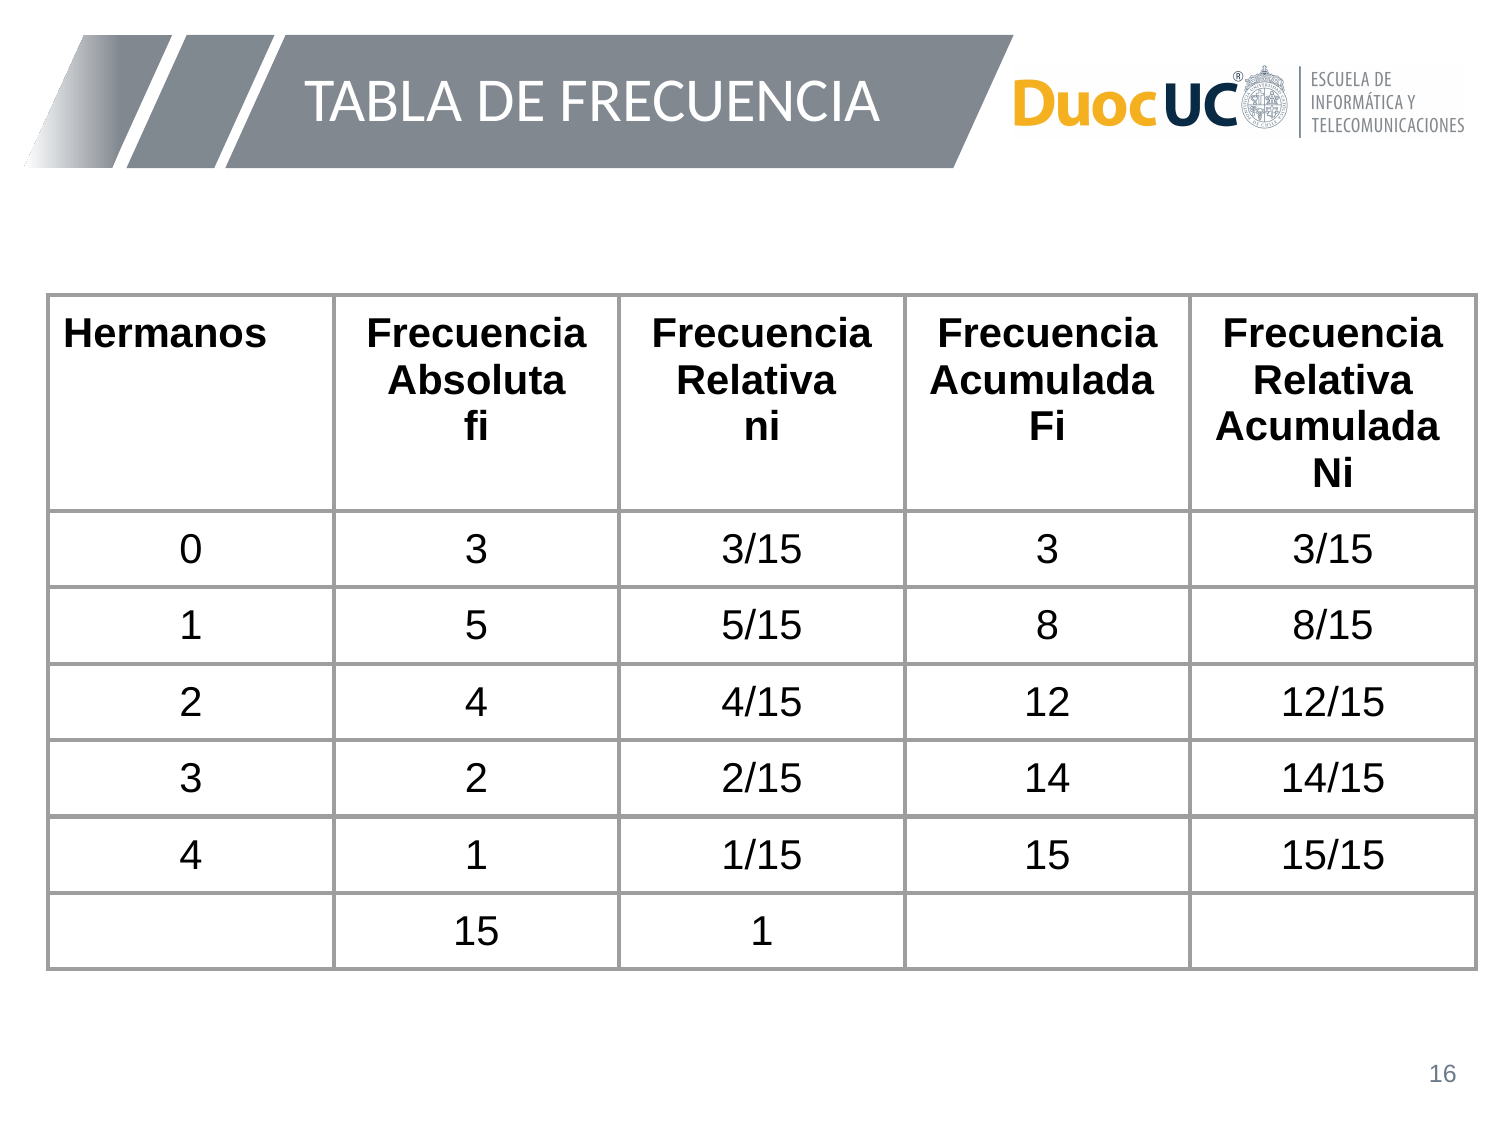

# TABLA DE FRECUENCIA
| Hermanos | Frecuencia Absoluta fi | Frecuencia Relativa ni | Frecuencia Acumulada Fi | Frecuencia Relativa Acumulada Ni |
| --- | --- | --- | --- | --- |
| 0 | 3 | 3/15 | 3 | 3/15 |
| 1 | 5 | 5/15 | 8 | 8/15 |
| 2 | 4 | 4/15 | 12 | 12/15 |
| 3 | 2 | 2/15 | 14 | 14/15 |
| 4 | 1 | 1/15 | 15 | 15/15 |
|  | 15 | 1 |  |  |